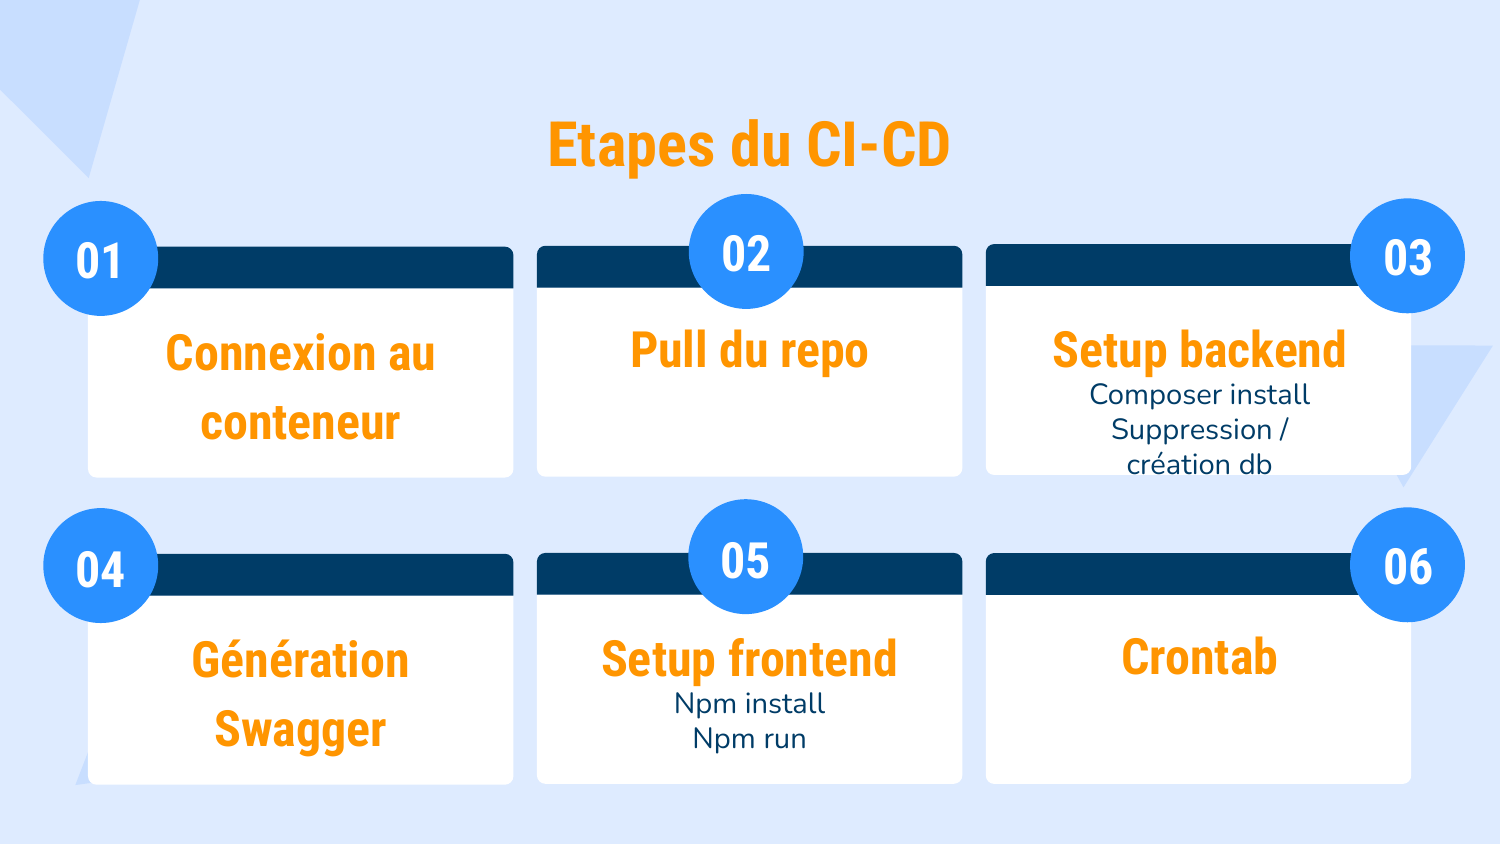

# Etapes du CI-CD

02
03
01

Pull du repo
Setup backend
Connexion au conteneur
Composer install
Suppression / création db

05
06
04

Crontab
Setup frontend
Génération Swagger
Npm install
Npm run